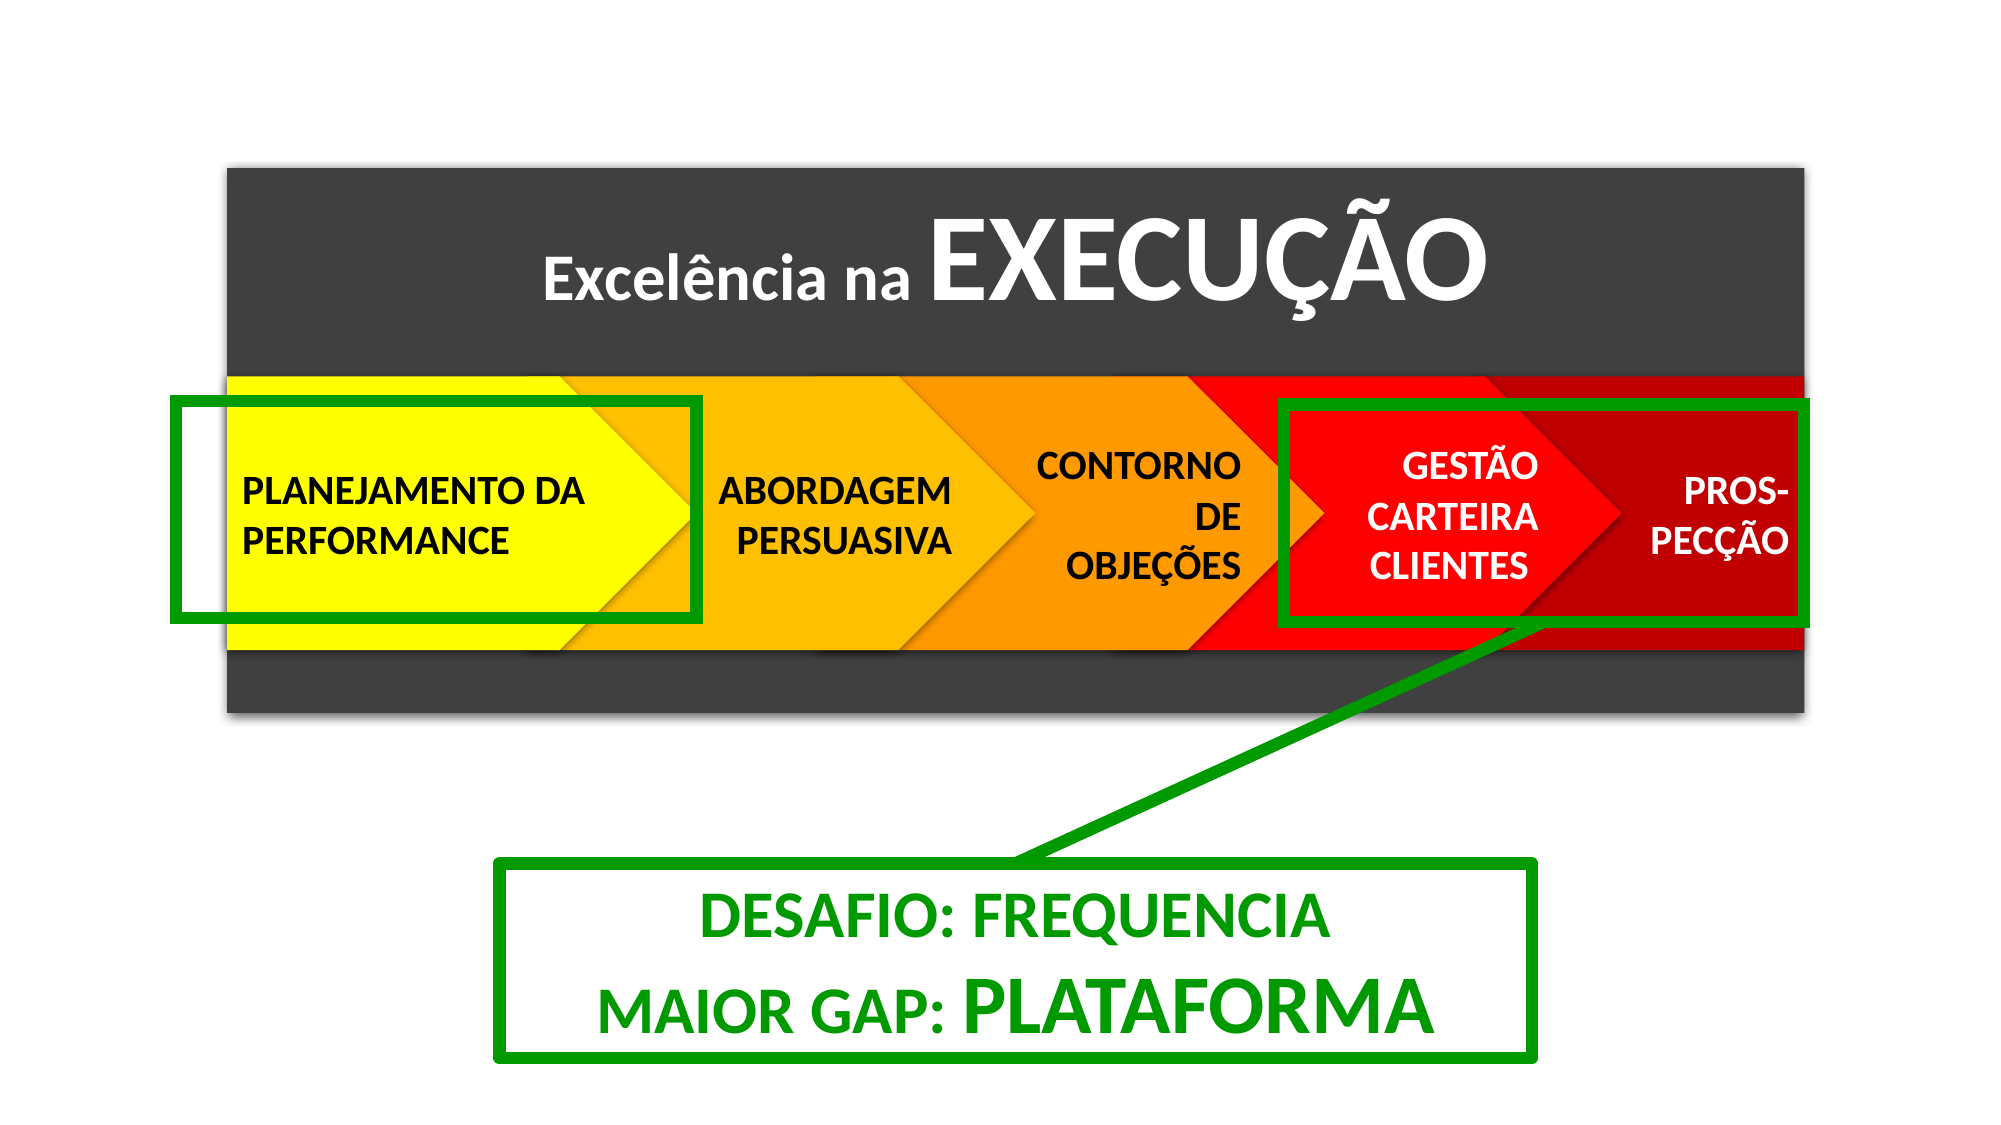

Excelência na EXECUÇÃO

PLANEJAMENTO DA
PERFORMANCE
ABORDAGEM
PERSUASIVA
CONTORNO
DE
OBJEÇÕES
GESTÃO
CARTEIRA
CLIENTES
PROS-
PECÇÃO

DESAFIO: FREQUENCIA
MAIOR GAP: PLATAFORMA